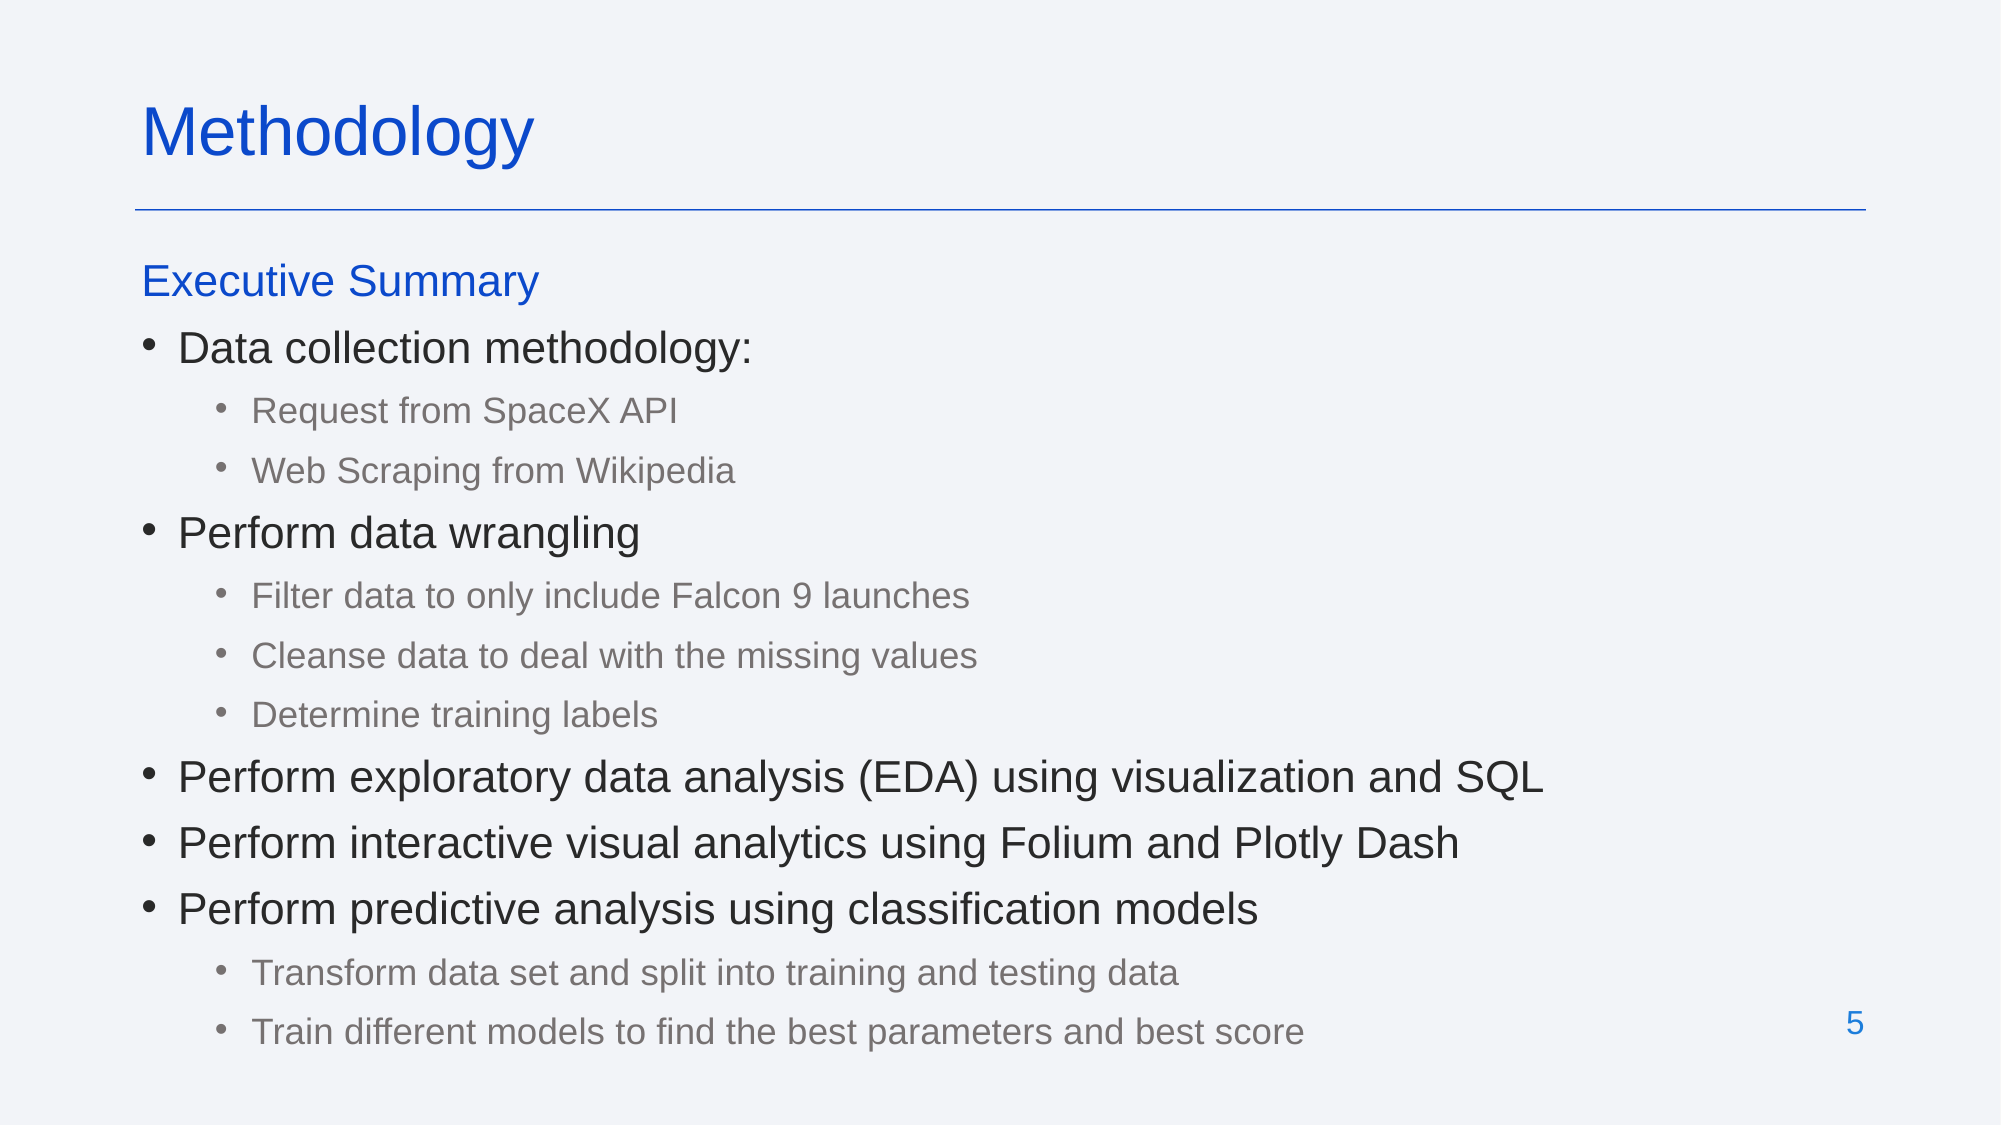

Methodology
Executive Summary
Data collection methodology:
Request from SpaceX API
Web Scraping from Wikipedia
Perform data wrangling
Filter data to only include Falcon 9 launches
Cleanse data to deal with the missing values
Determine training labels
Perform exploratory data analysis (EDA) using visualization and SQL
Perform interactive visual analytics using Folium and Plotly Dash
Perform predictive analysis using classification models
Transform data set and split into training and testing data
Train different models to find the best parameters and best score
5